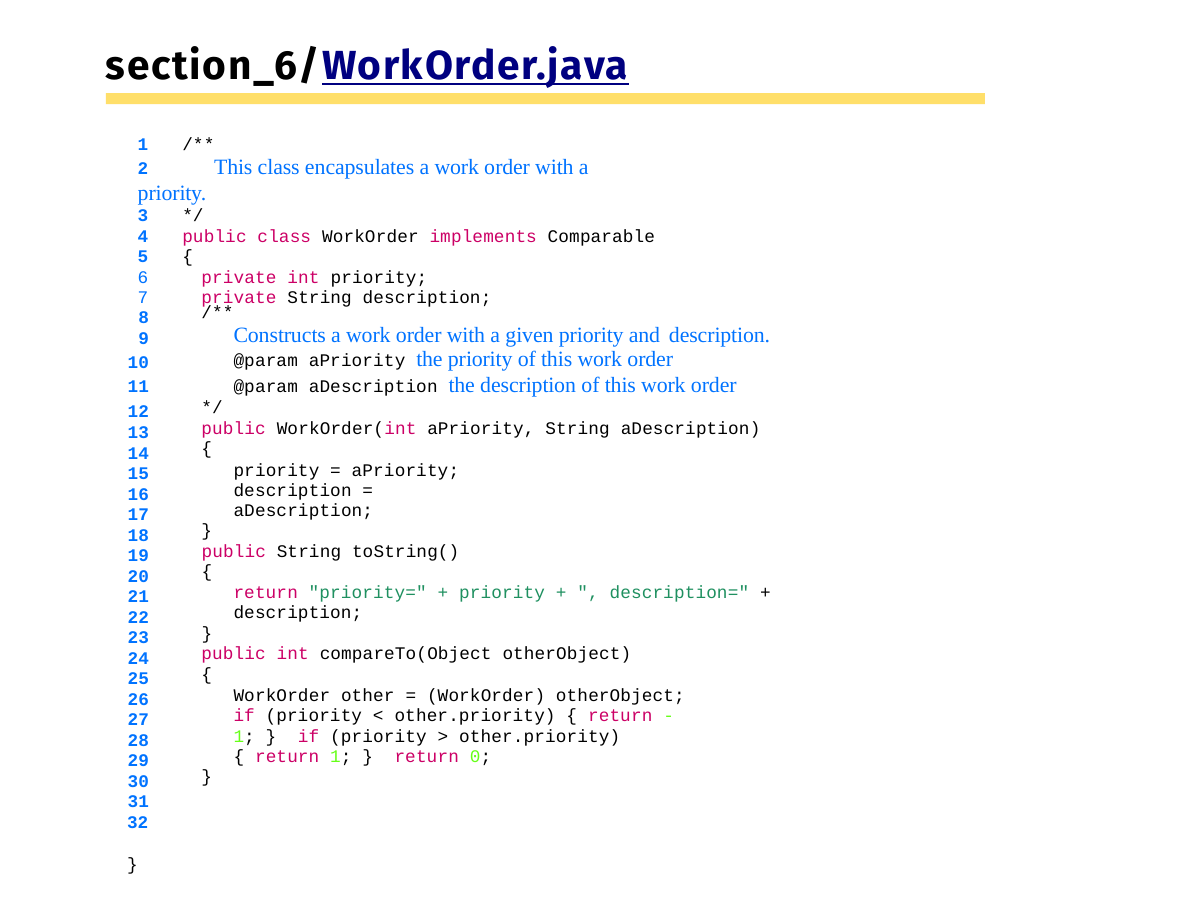

# section_6/WorkOrder.java

1	/**
2	This class encapsulates a work order with a priority.
3	*/
4	public class WorkOrder implements Comparable
5	{
private int priority;
private String description;
8
9
10
11
12
13
14
15
16
17
18
19
20
21
22
23
24
25
26
27
28
29
30
31
32	}
/**
Constructs a work order with a given priority and description.
@param aPriority the priority of this work order
@param aDescription the description of this work order
*/
public WorkOrder(int aPriority, String aDescription)
{
priority = aPriority;  description = aDescription;
}
public String toString()
{
return "priority=" + priority + ", description=" + description;
}
public int compareTo(Object otherObject)
{
WorkOrder other = (WorkOrder) otherObject;  if (priority < other.priority) { return -1; }  if (priority > other.priority) { return 1; }  return 0;
}